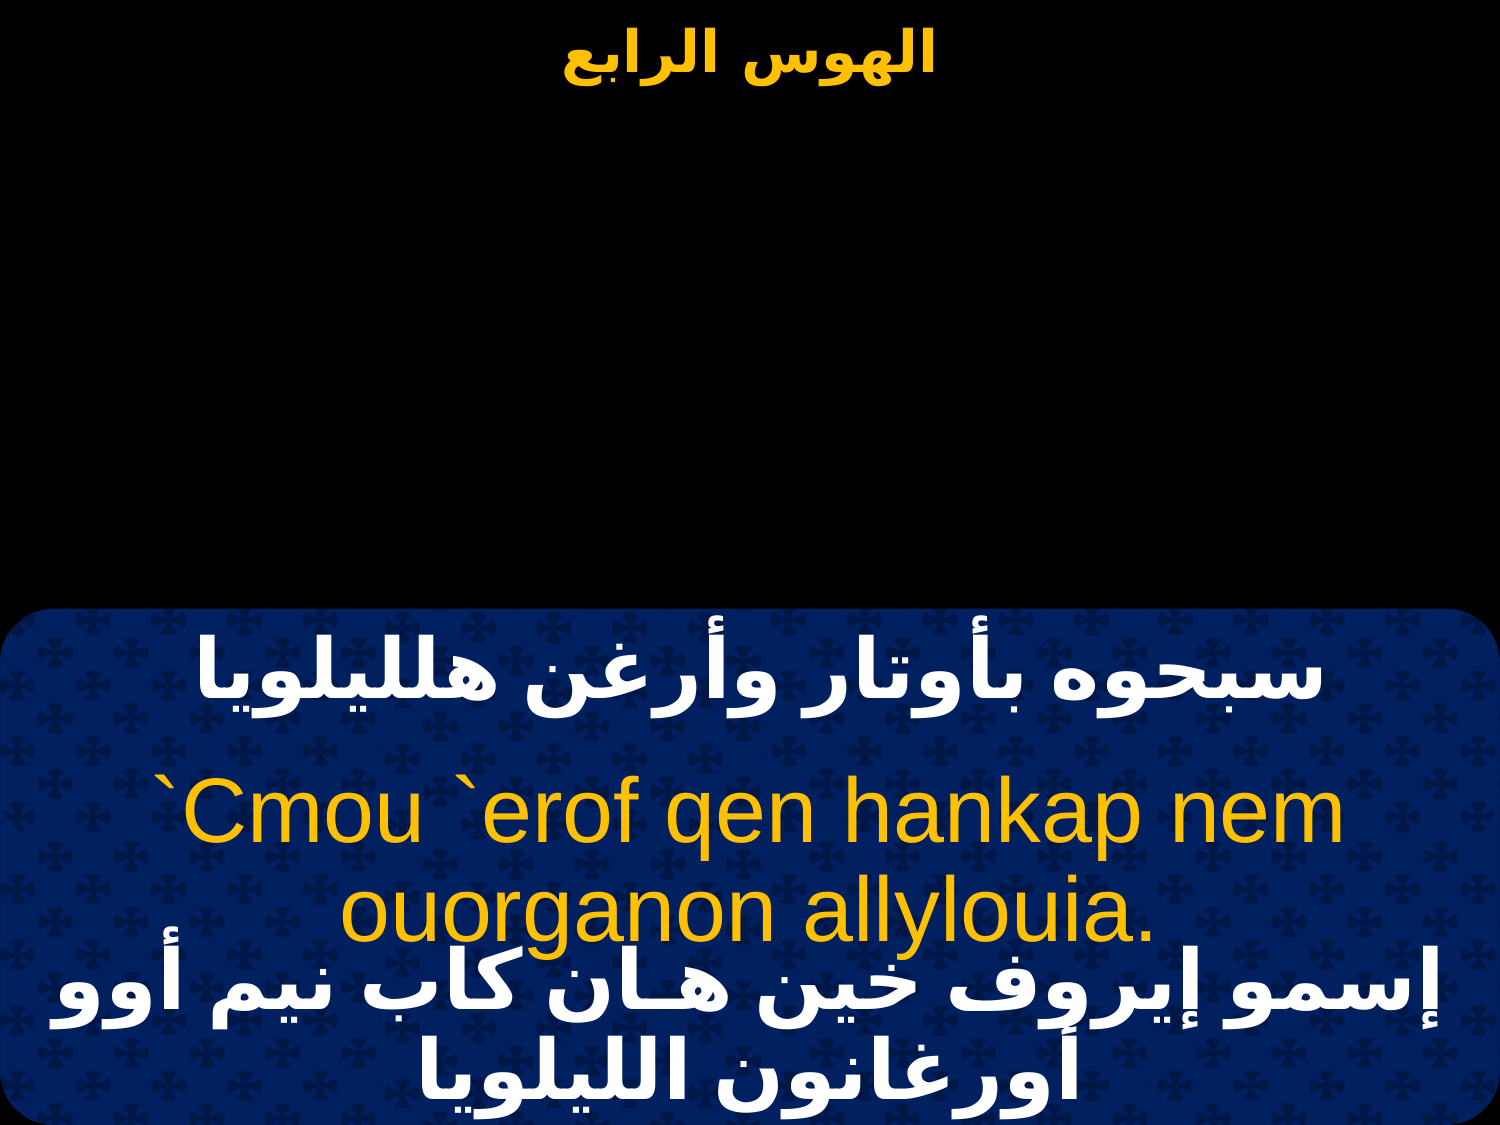

سبحوه بأوتار وأرغن هلليلويا
`Cmou `erof qen hankap nem ouorganon allylouia.
إسمو إيروف خين هـان كاب نيم أوو أورغانون الليلويا